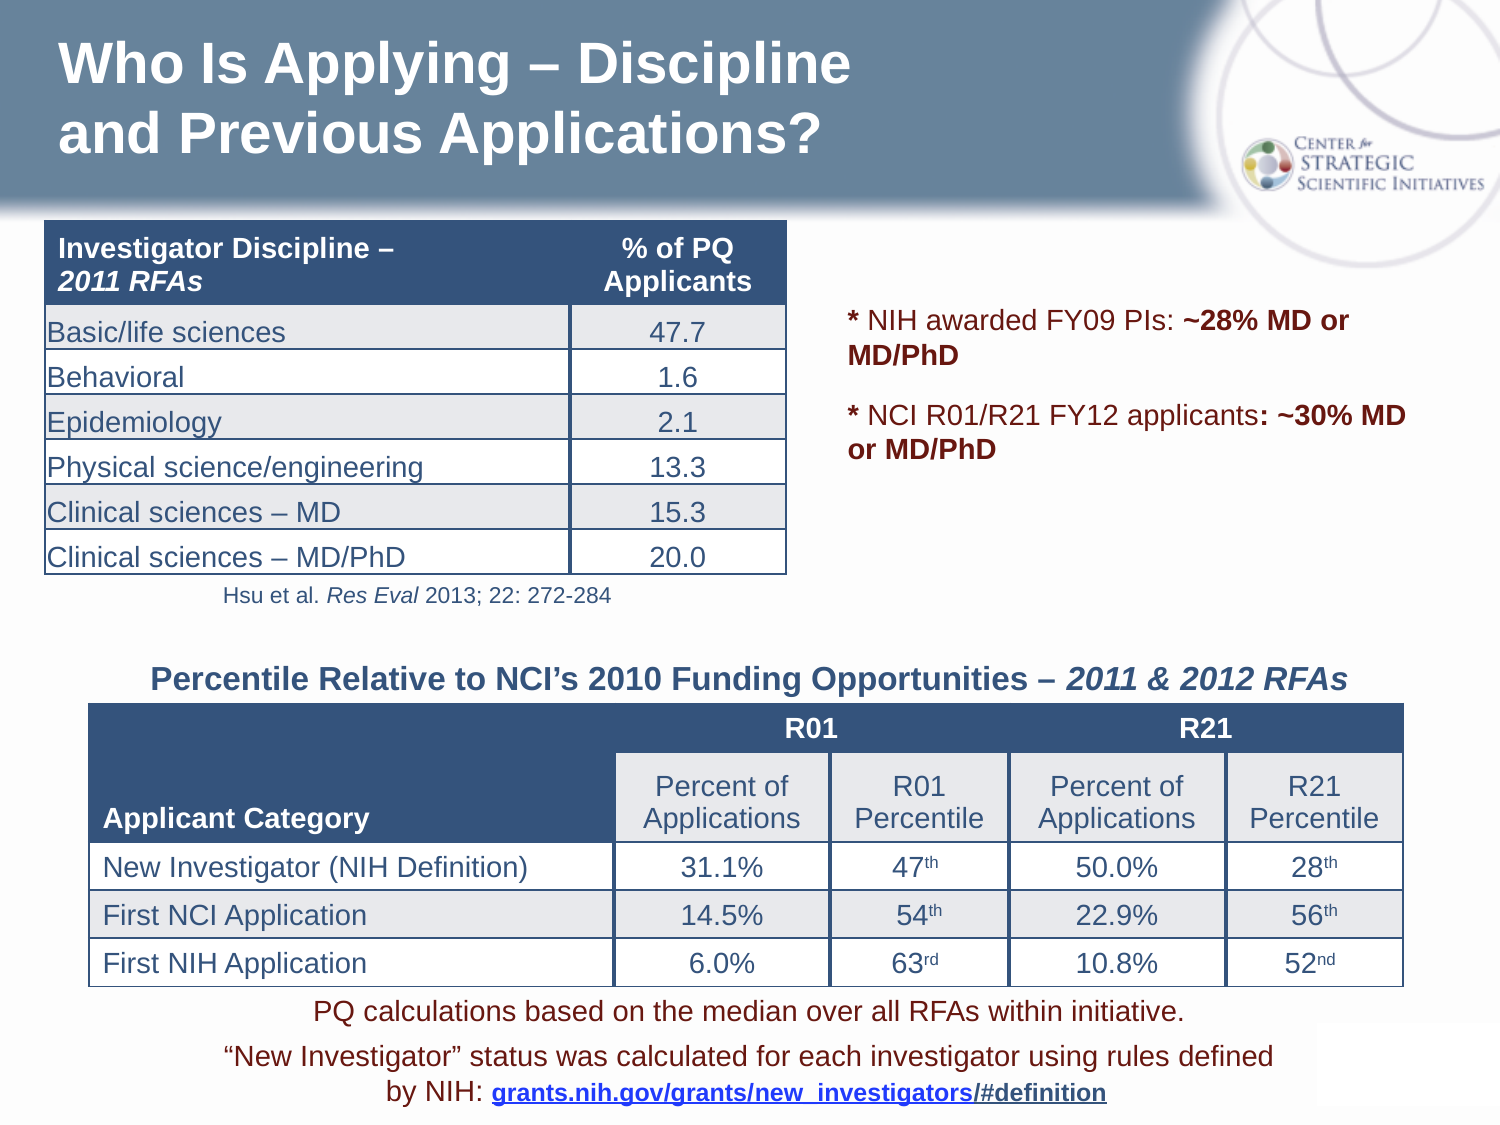

# Who Is Applying – Discipline and Previous Applications?
| Investigator Discipline – 2011 RFAs | % of PQ Applicants |
| --- | --- |
| Basic/life sciences | 47.7 |
| Behavioral | 1.6 |
| Epidemiology | 2.1 |
| Physical science/engineering | 13.3 |
| Clinical sciences – MD | 15.3 |
| Clinical sciences – MD/PhD | 20.0 |
* NIH awarded FY09 PIs: ~28% MD or MD/PhD

* NCI R01/R21 FY12 applicants: ~30% MD or MD/PhD
Hsu et al. Res Eval 2013; 22: 272-284
Percentile Relative to NCI’s 2010 Funding Opportunities – 2011 & 2012 RFAs
| Applicant Category | R01 |  | R21 |  |
| --- | --- | --- | --- | --- |
|  | Percent of Applications | R01 Percentile | Percent of Applications | R21 Percentile |
| New Investigator (NIH Definition) | 31.1% | 47th | 50.0% | 28th |
| First NCI Application | 14.5% | 54th | 22.9% | 56th |
| First NIH Application | 6.0% | 63rd | 10.8% | 52nd |
PQ calculations based on the median over all RFAs within initiative.

“New Investigator” status was calculated for each investigator using rules defined by NIH: grants.nih.gov/grants/new_investigators/#definition